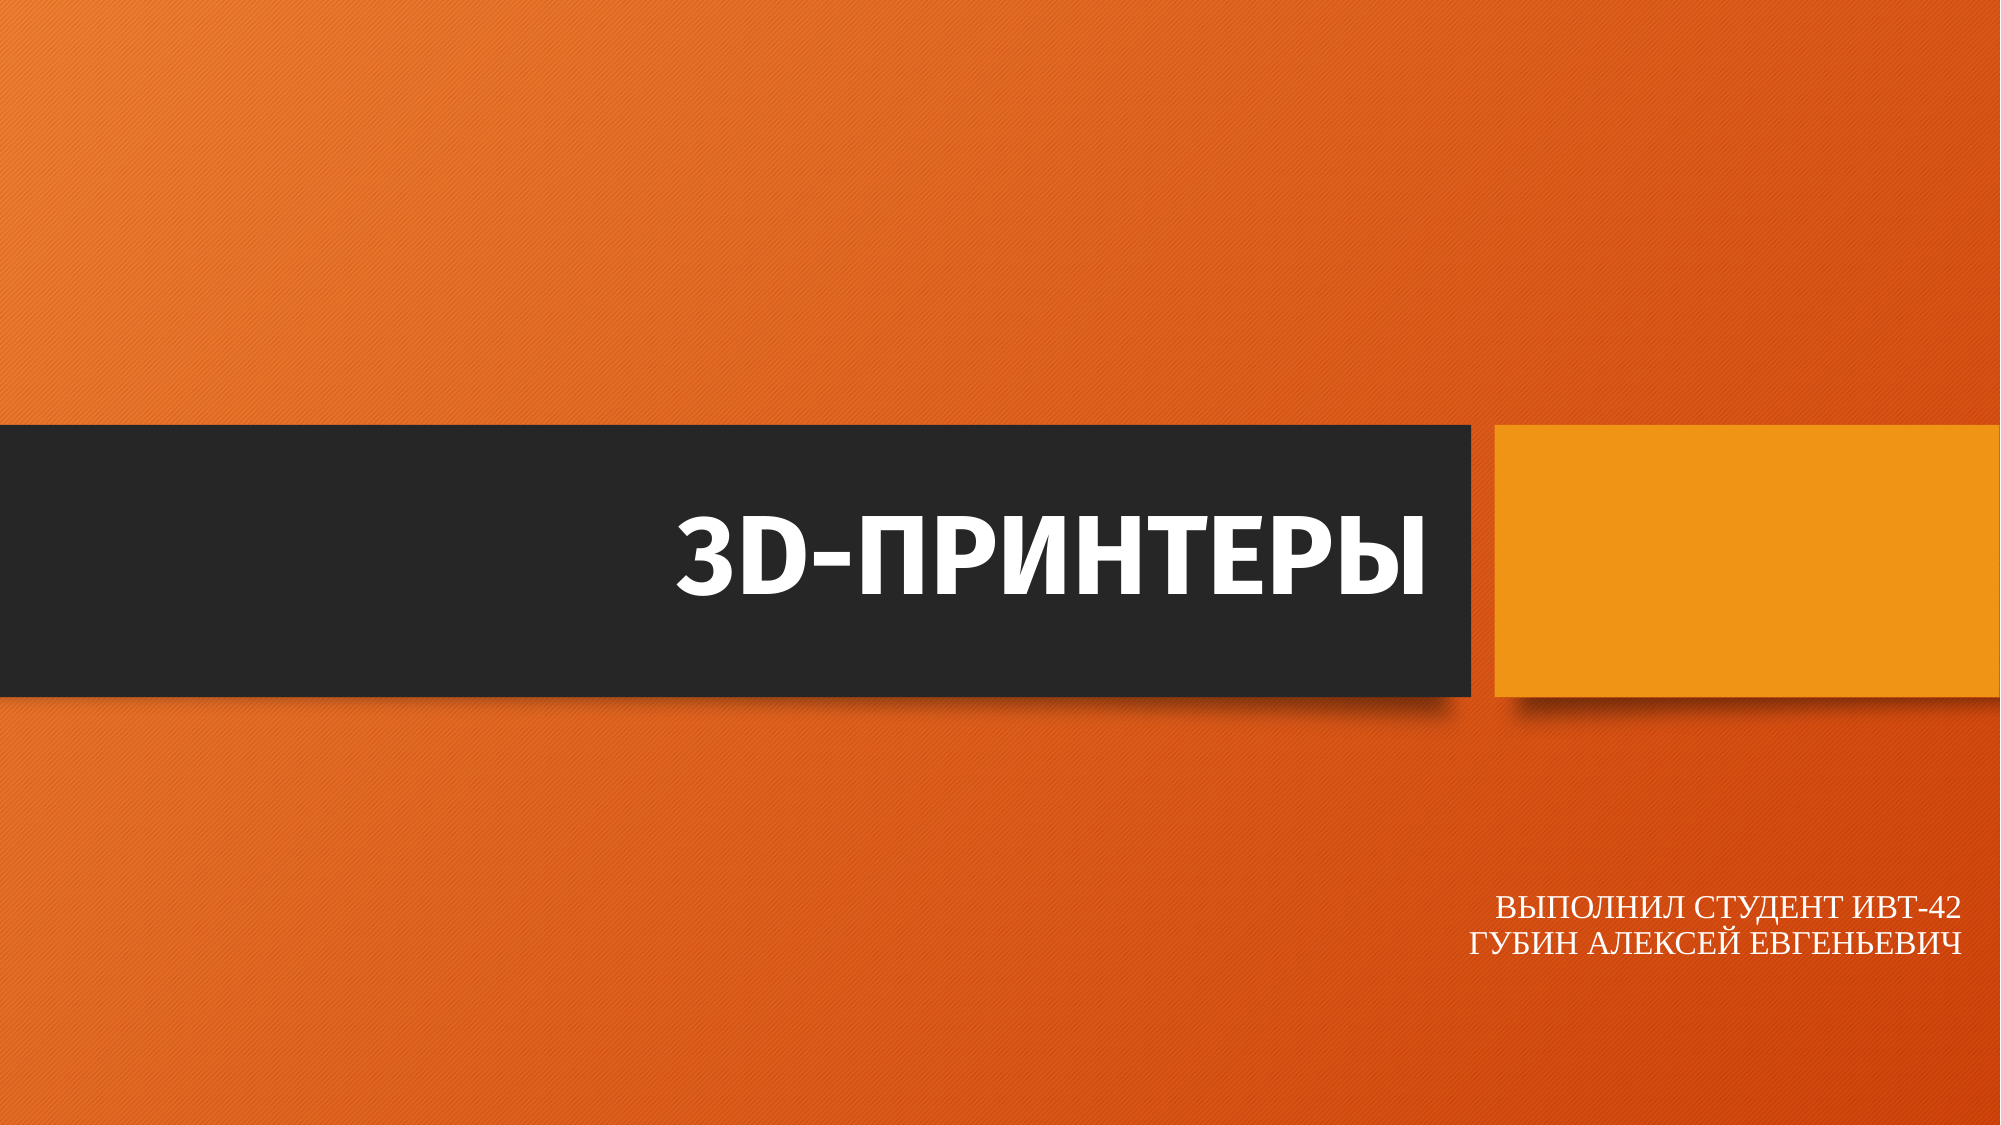

# 3D-ПРИНТЕРЫ
ВЫПОЛНИЛ СТУДЕНТ ИВТ-42
ГУБИН АЛЕКСЕЙ ЕВГЕНЬЕВИЧ